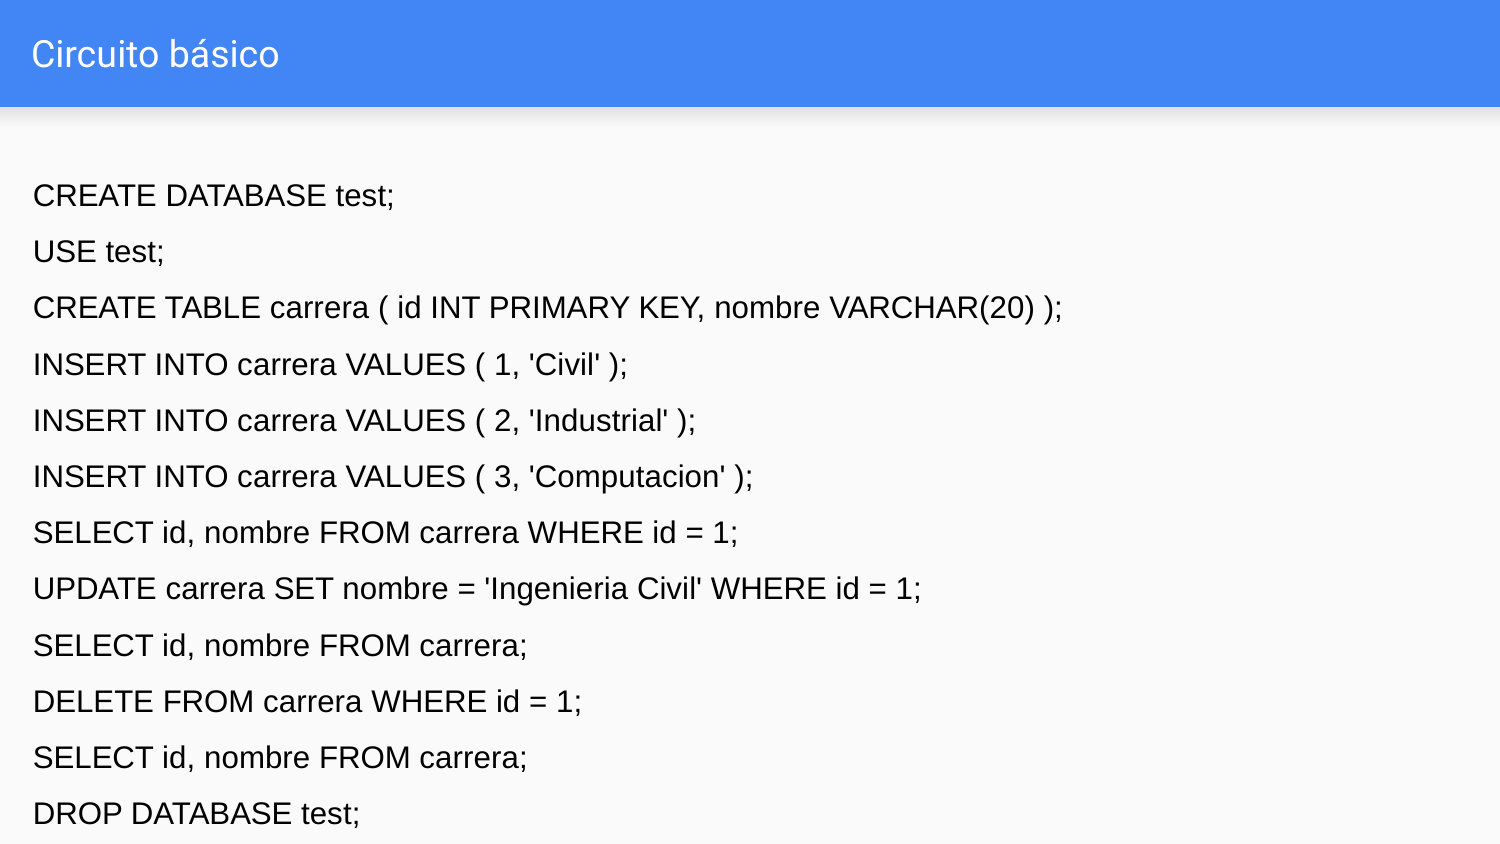

# Circuito básico
CREATE DATABASE test;
USE test;
CREATE TABLE carrera ( id INT PRIMARY KEY, nombre VARCHAR(20) );
INSERT INTO carrera VALUES ( 1, 'Civil' );
INSERT INTO carrera VALUES ( 2, 'Industrial' );
INSERT INTO carrera VALUES ( 3, 'Computacion' );
SELECT id, nombre FROM carrera WHERE id = 1;
UPDATE carrera SET nombre = 'Ingenieria Civil' WHERE id = 1;
SELECT id, nombre FROM carrera;
DELETE FROM carrera WHERE id = 1;
SELECT id, nombre FROM carrera;
DROP DATABASE test;